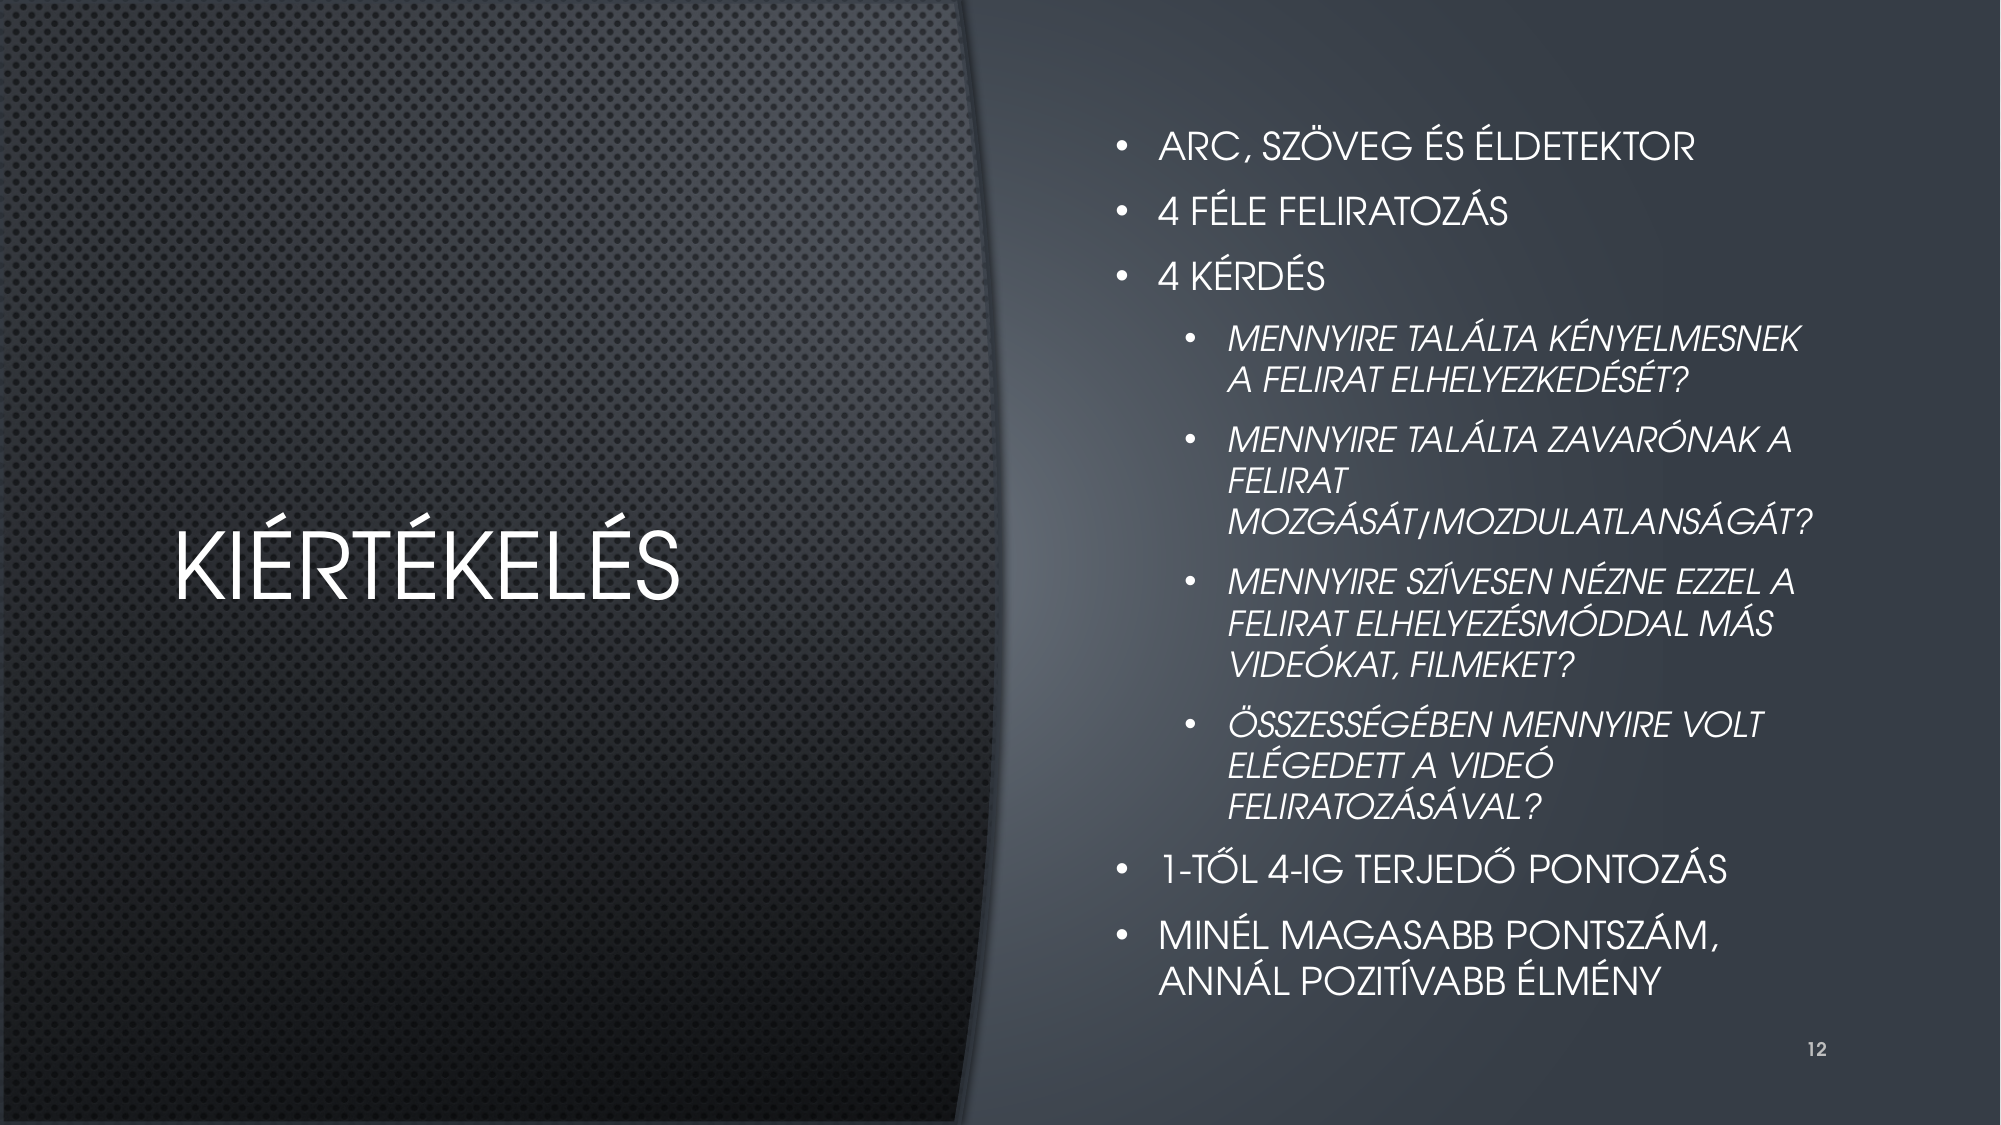

# Kiértékelés
Arc, Szöveg és Éldetektor
4 féle feliratozás
4 kérdés
Mennyire találta kényelmesnek a felirat elhelyezkedését?
Mennyire találta zavarónak a felirat mozgását/mozdulatlanságát?
Mennyire szívesen nézne ezzel a felirat elhelyezésmóddal más videókat, filmeket?
Összességében mennyire volt elégedett a videó feliratozásával?
1-től 4-ig terjedő pontozás
Minél magasabb pontszám, annál pozitívabb élmény
12